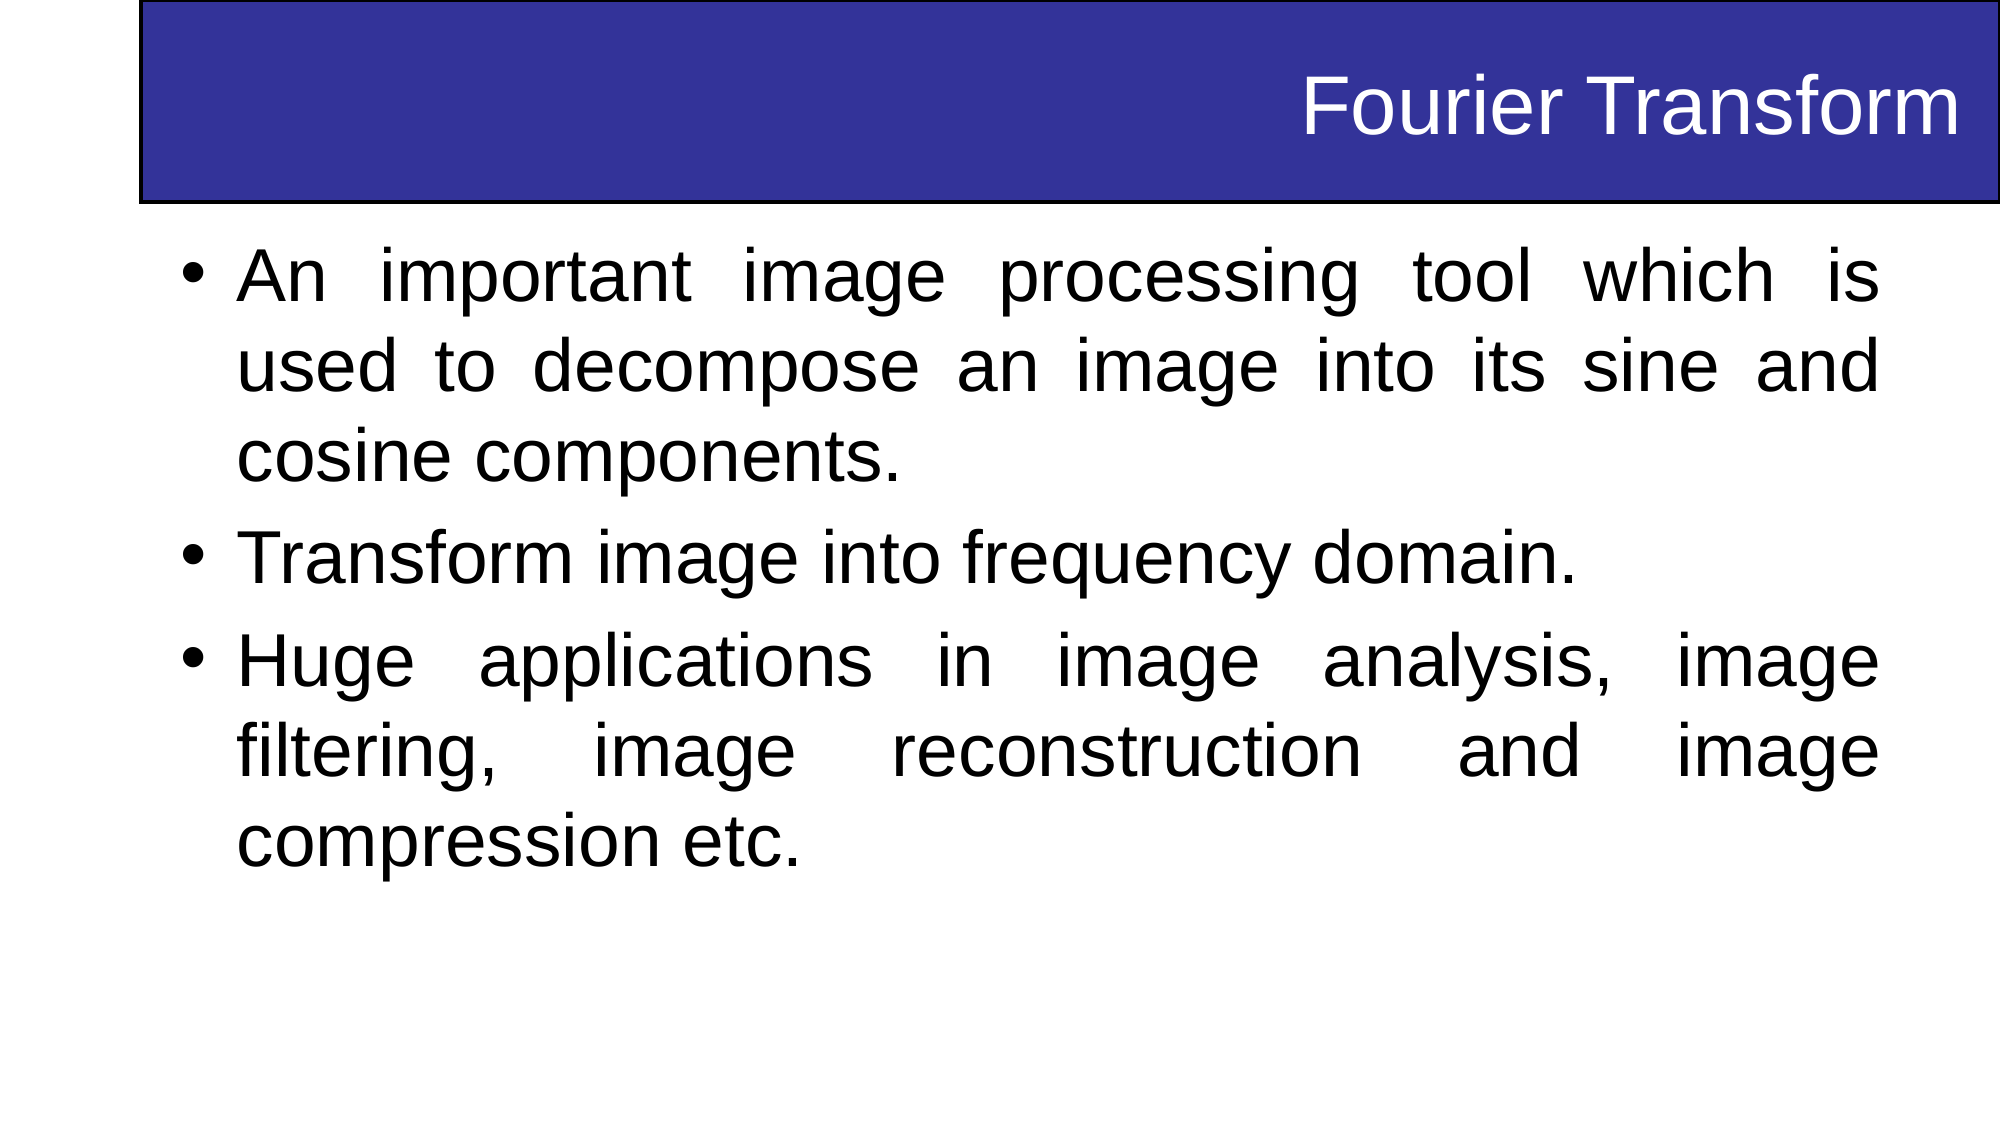

Fourier Transform

An important image processing tool which is used to decompose an image into its sine and cosine components.
Transform image into frequency domain.
Huge applications in image analysis, image filtering, image reconstruction and image compression etc.